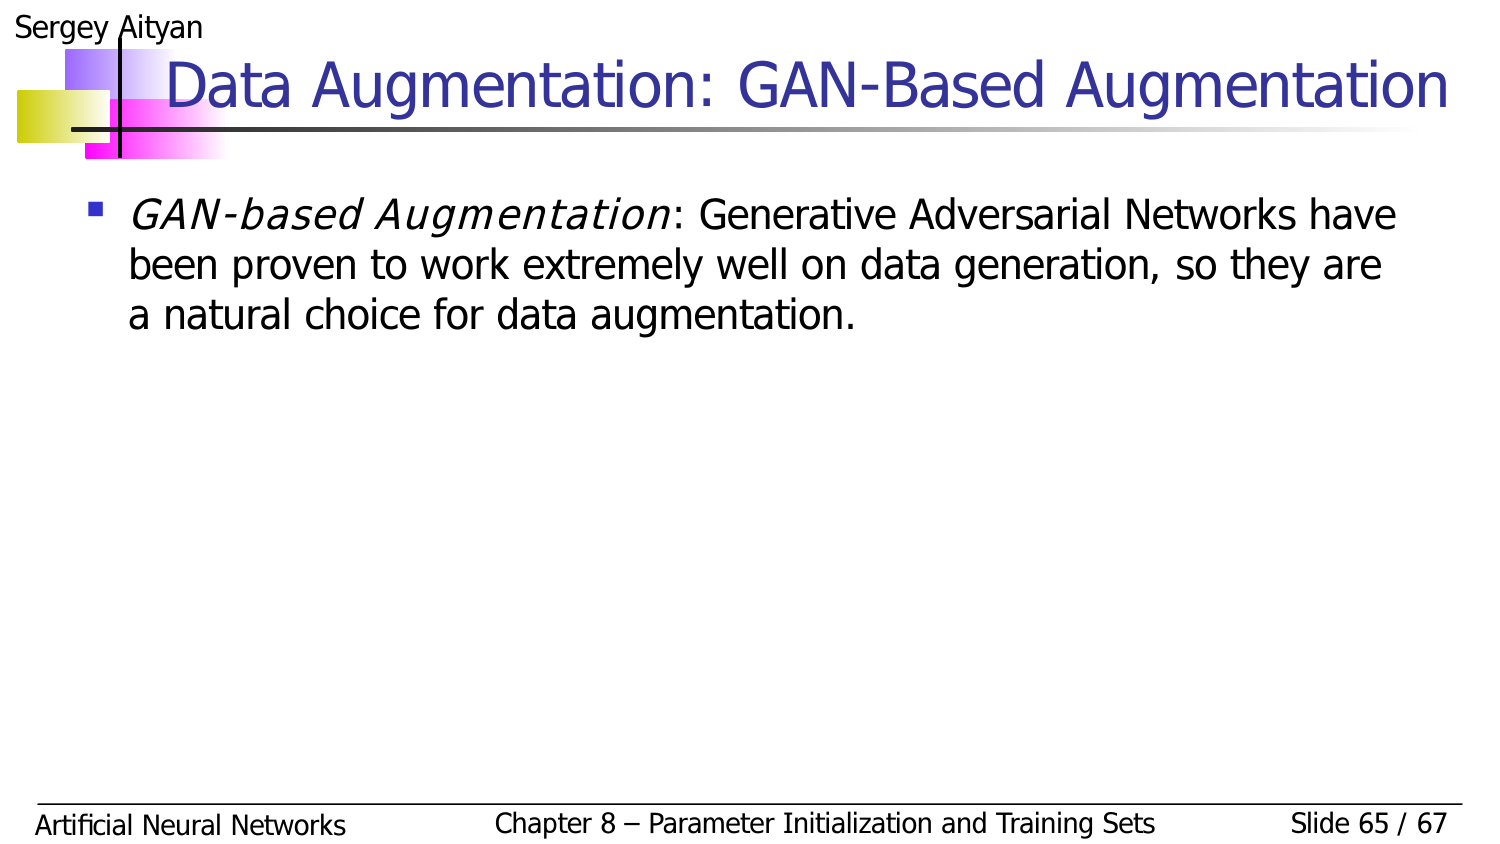

# Data Augmentation: GAN-Based Augmentation
GAN-based Augmentation: Generative Adversarial Networks have been proven to work extremely well on data generation, so they are a natural choice for data augmentation.